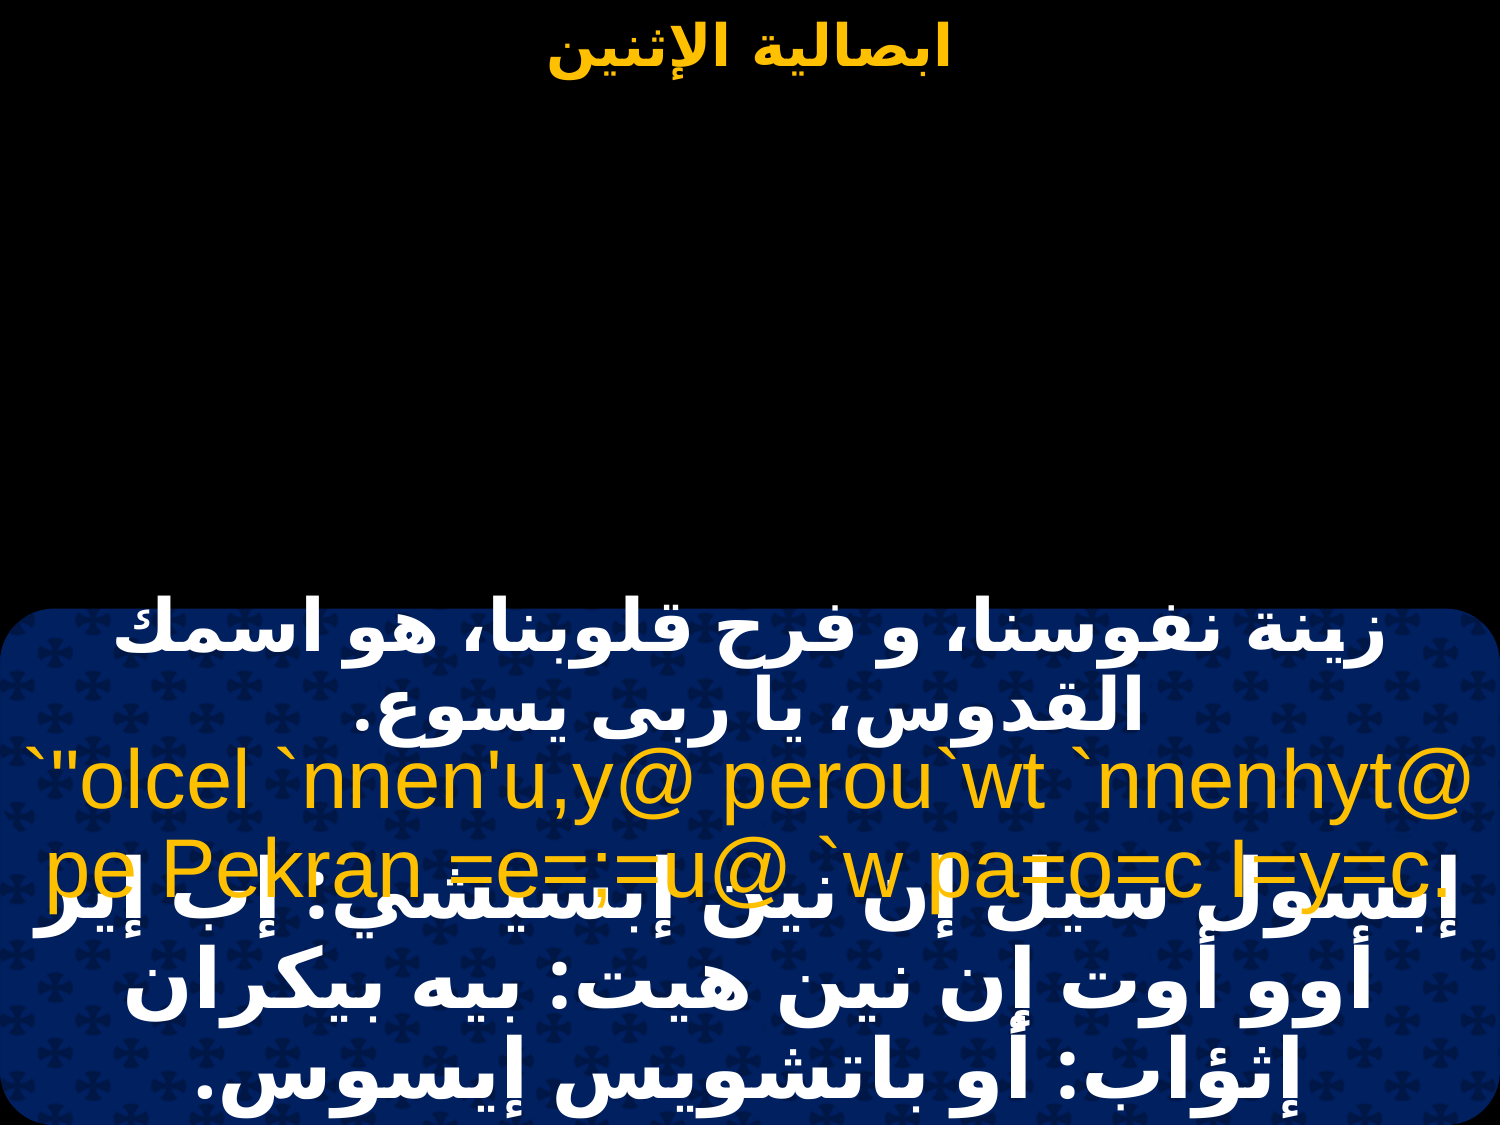

#
زينة نفوسنا، و فرح قلوبنا، هو اسمك القدوس، يا ربى يسوع.
`"olcel `nnen'u,y@ perou`wt `nnenhyt@ pe Pekran =e=;=u@ `w pa=o=c I=y=c.
إبسول سيل إن نين إبسيشي: إب إير أوو أوت إن نين هيت: بيه بيكران إثؤاب: أو باتشويس إيسوس.